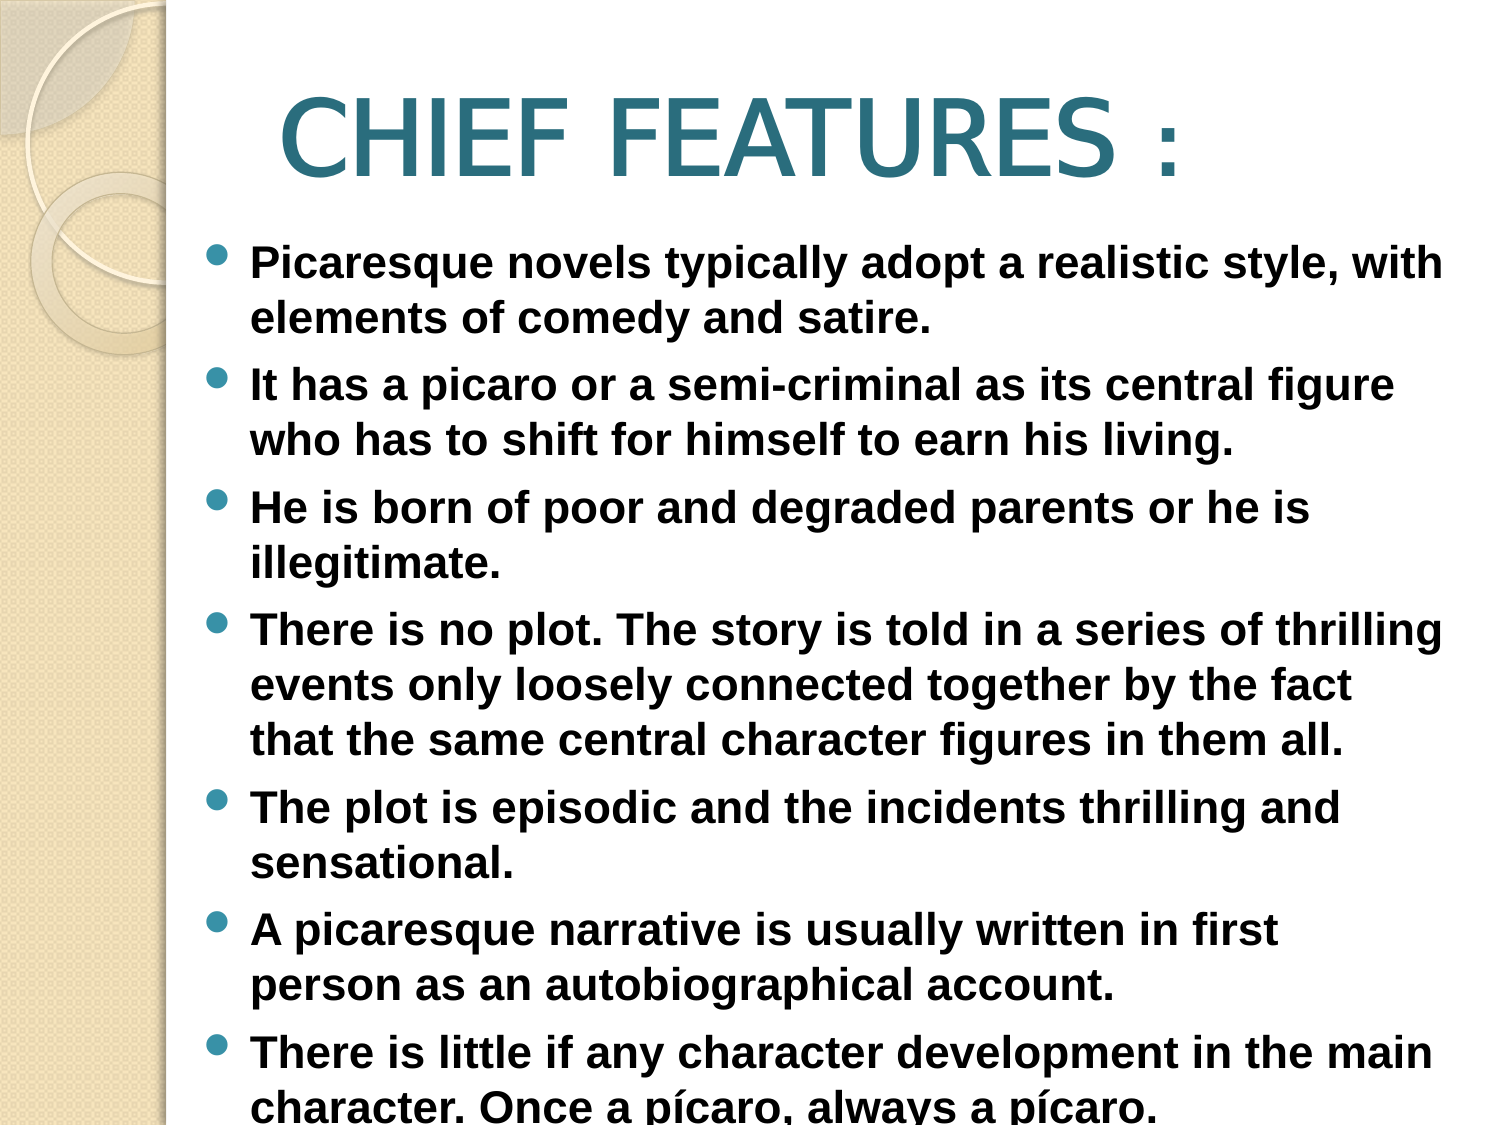

# CHIEF FEATURES :
Picaresque novels typically adopt a realistic style, with elements of comedy and satire.
It has a picaro or a semi-criminal as its central figure who has to shift for himself to earn his living.
He is born of poor and degraded parents or he is illegitimate.
There is no plot. The story is told in a series of thrilling events only loosely connected together by the fact that the same central character figures in them all.
The plot is episodic and the incidents thrilling and sensational.
A picaresque narrative is usually written in first person as an autobiographical account.
There is little if any character development in the main character. Once a pícaro, always a pícaro.